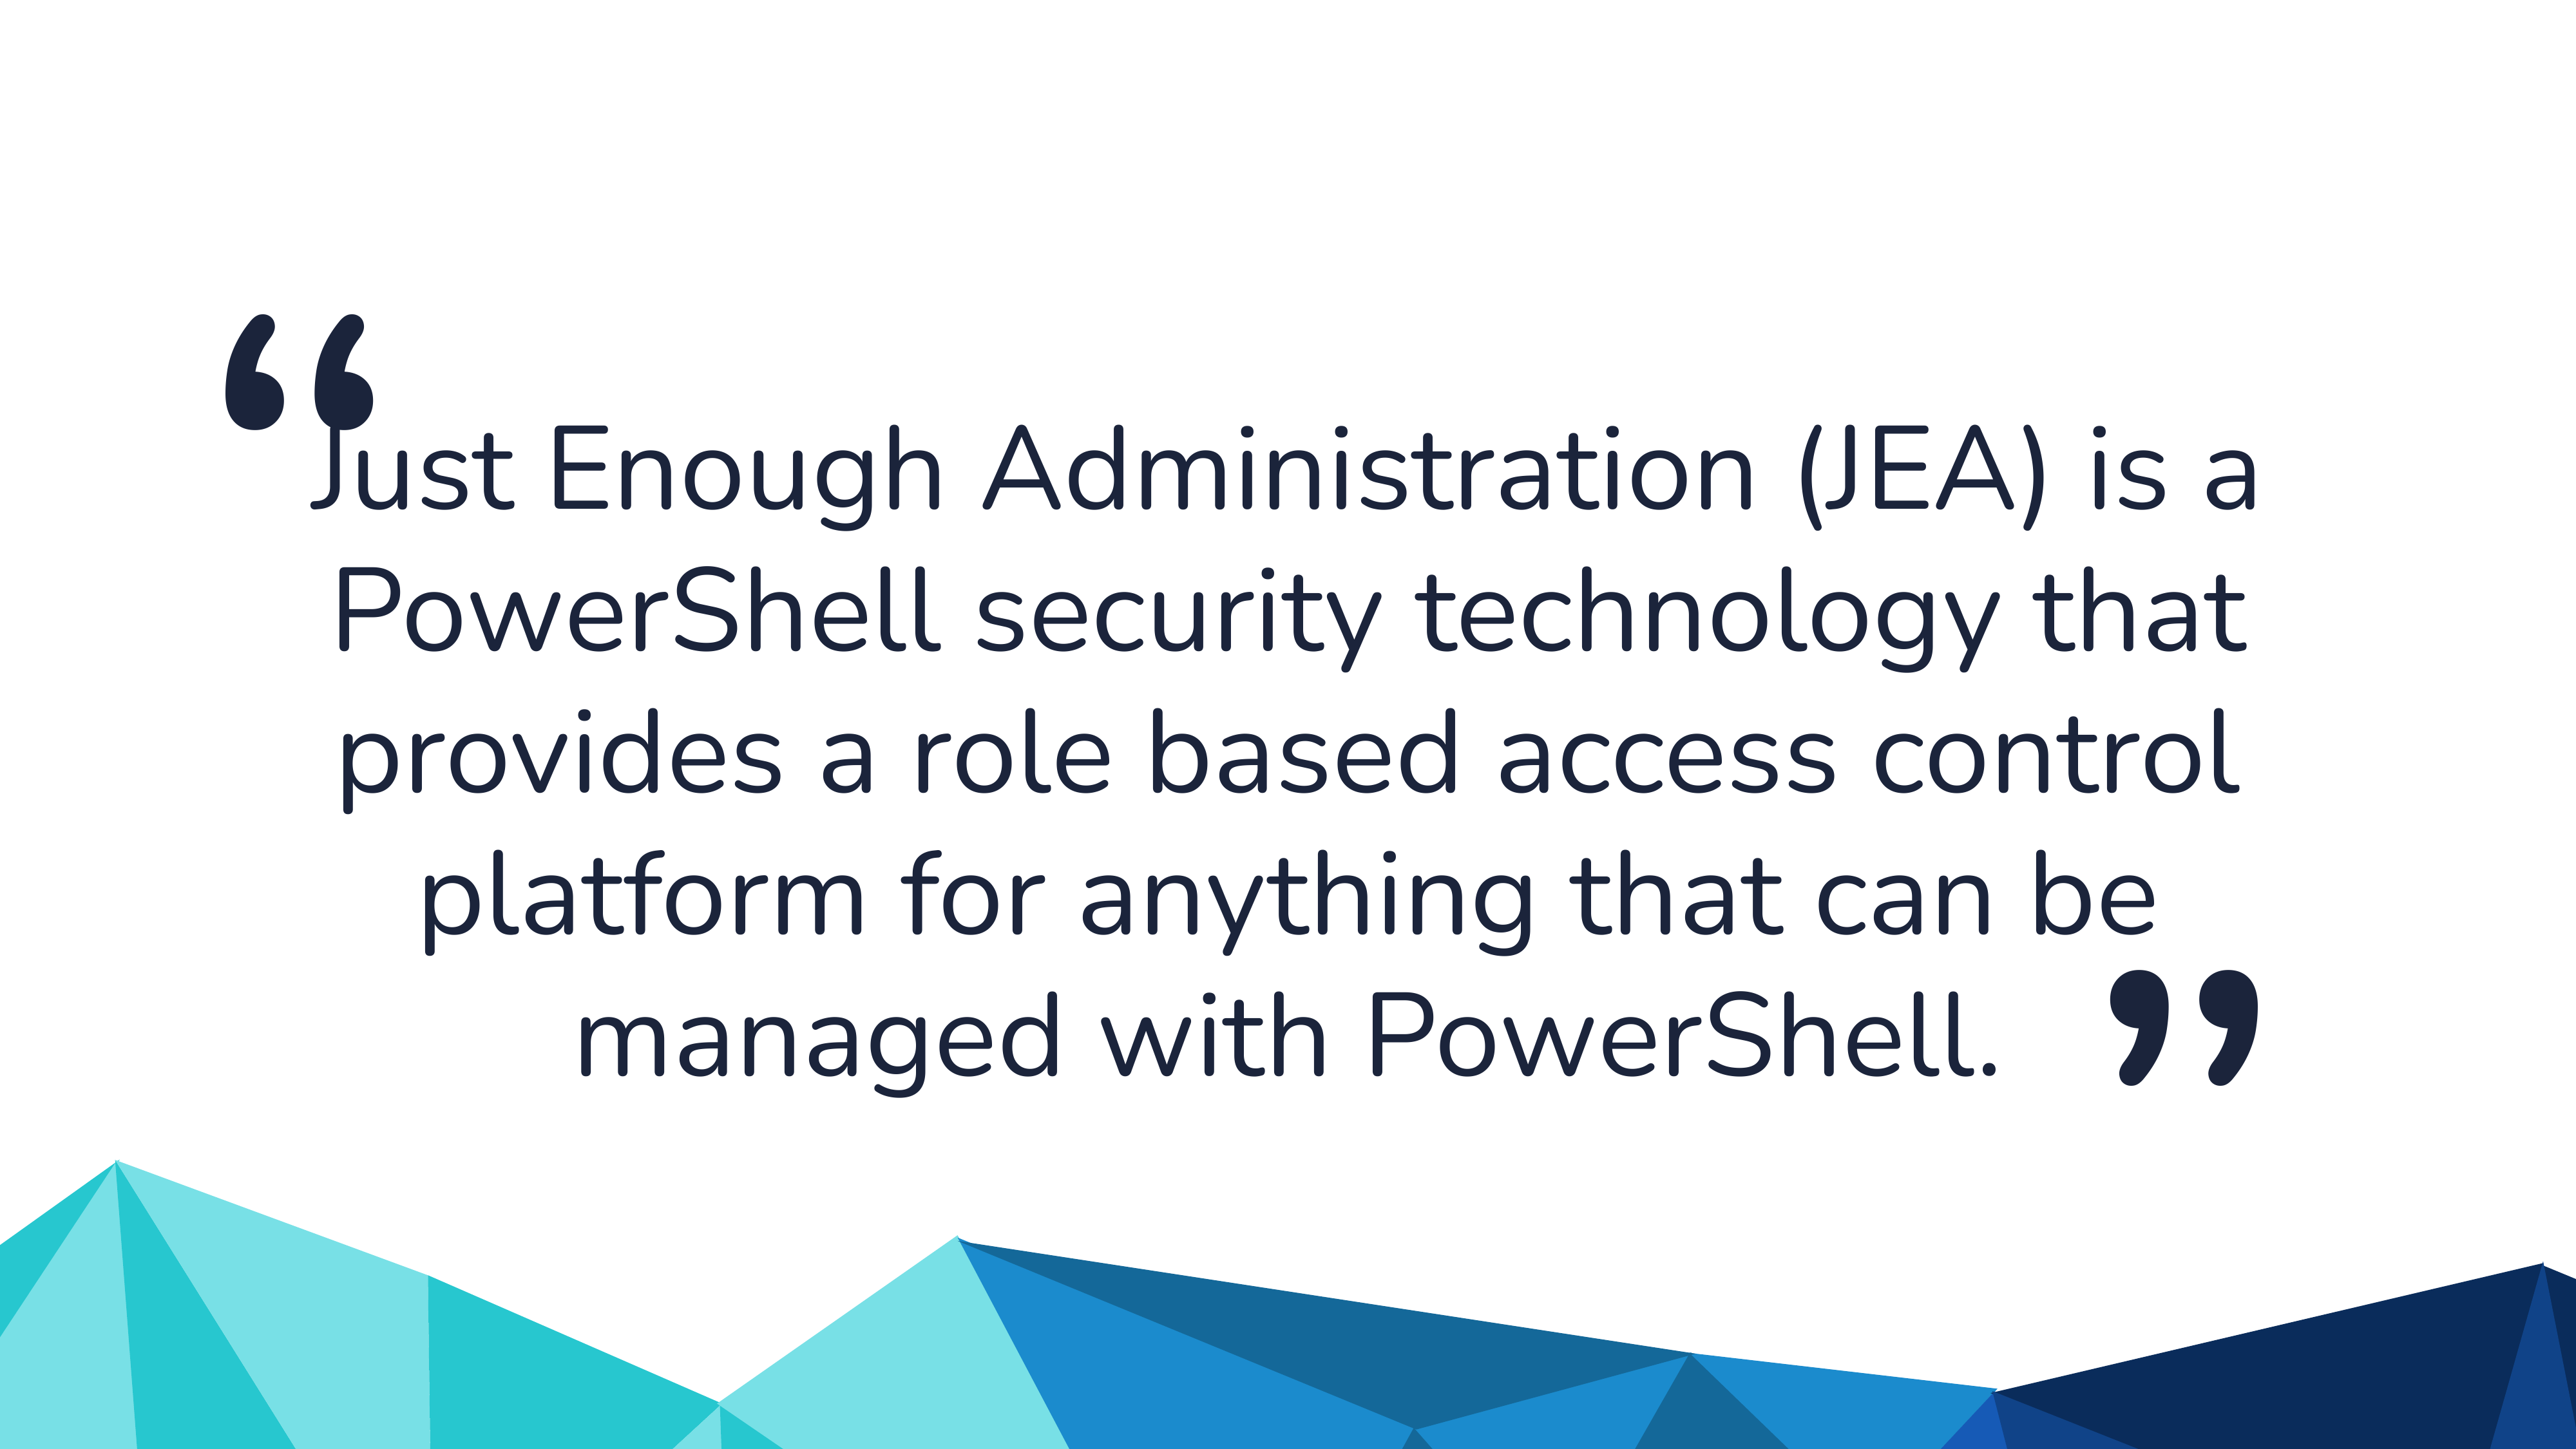

“
Just Enough Administration (JEA) is a PowerShell security technology that provides a role based access control platform for anything that can be managed with PowerShell.
“